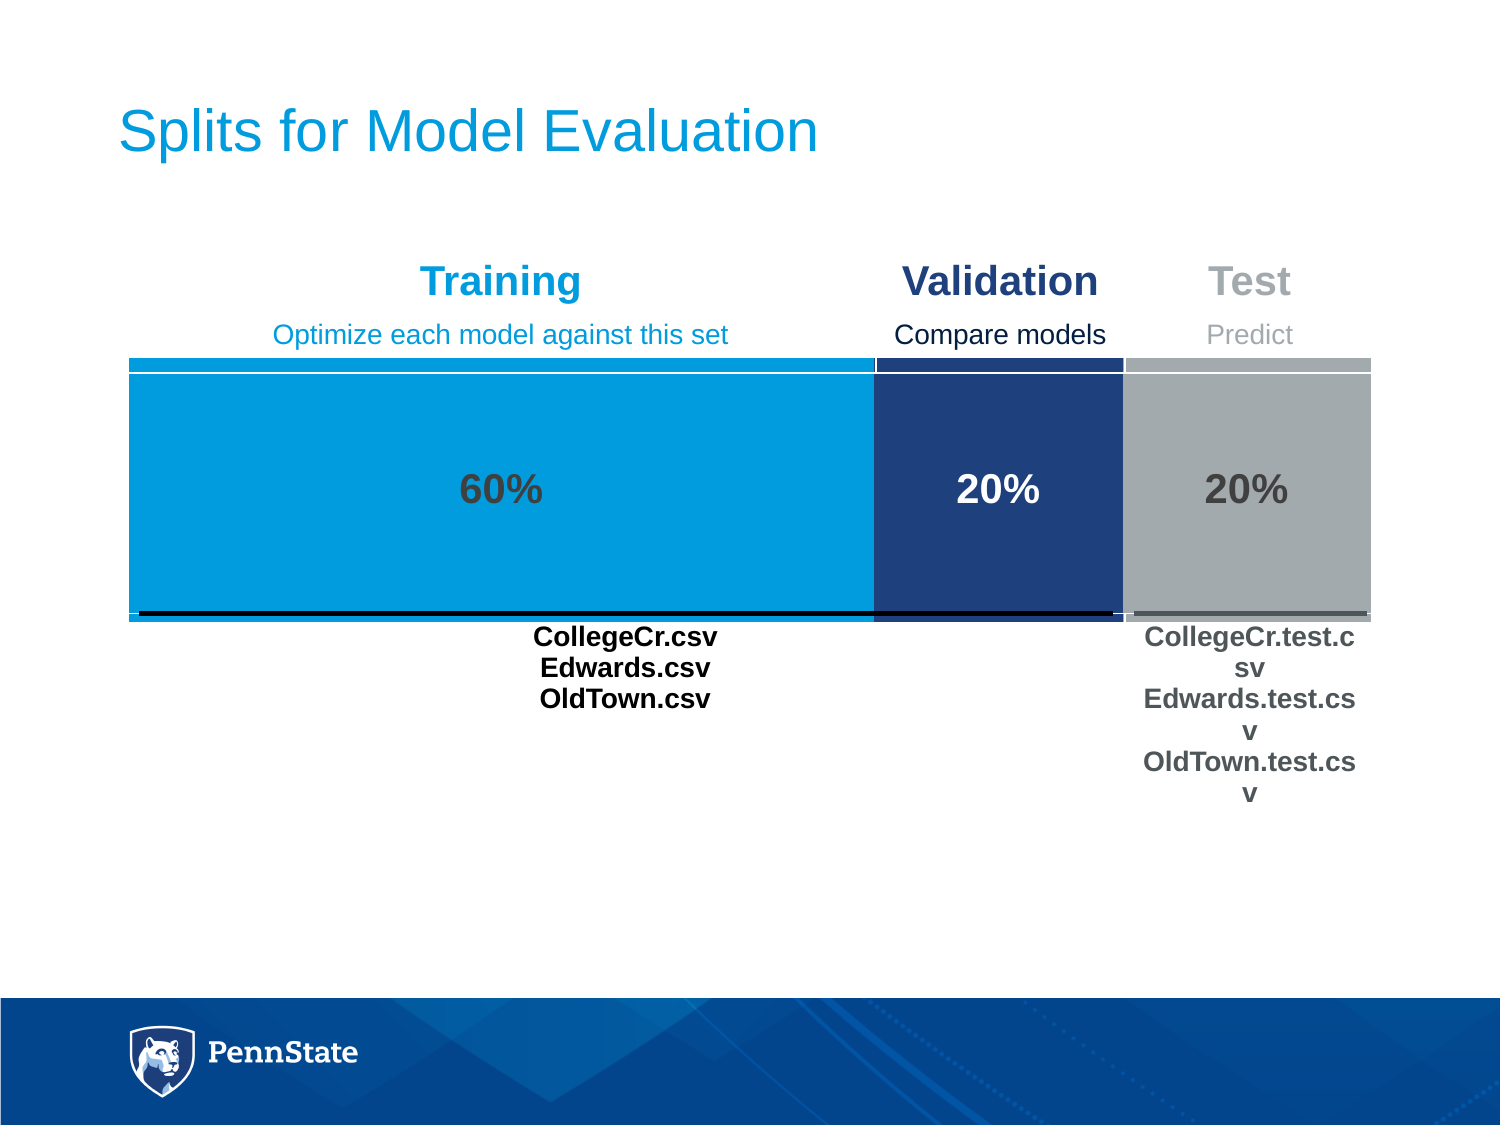

# Splits for Model Evaluation
| Training | Validation | Test |
| --- | --- | --- |
| Optimize each model against this set | Compare models | Predict |

### Chart

| Category | Training | Validation | Test |
|---|---|---|---|
| CollegeCr.csv Edwards.csv OldTown.csv | CollegeCr.test.csv Edwards.test.csv OldTown.test.csv |
| --- | --- |